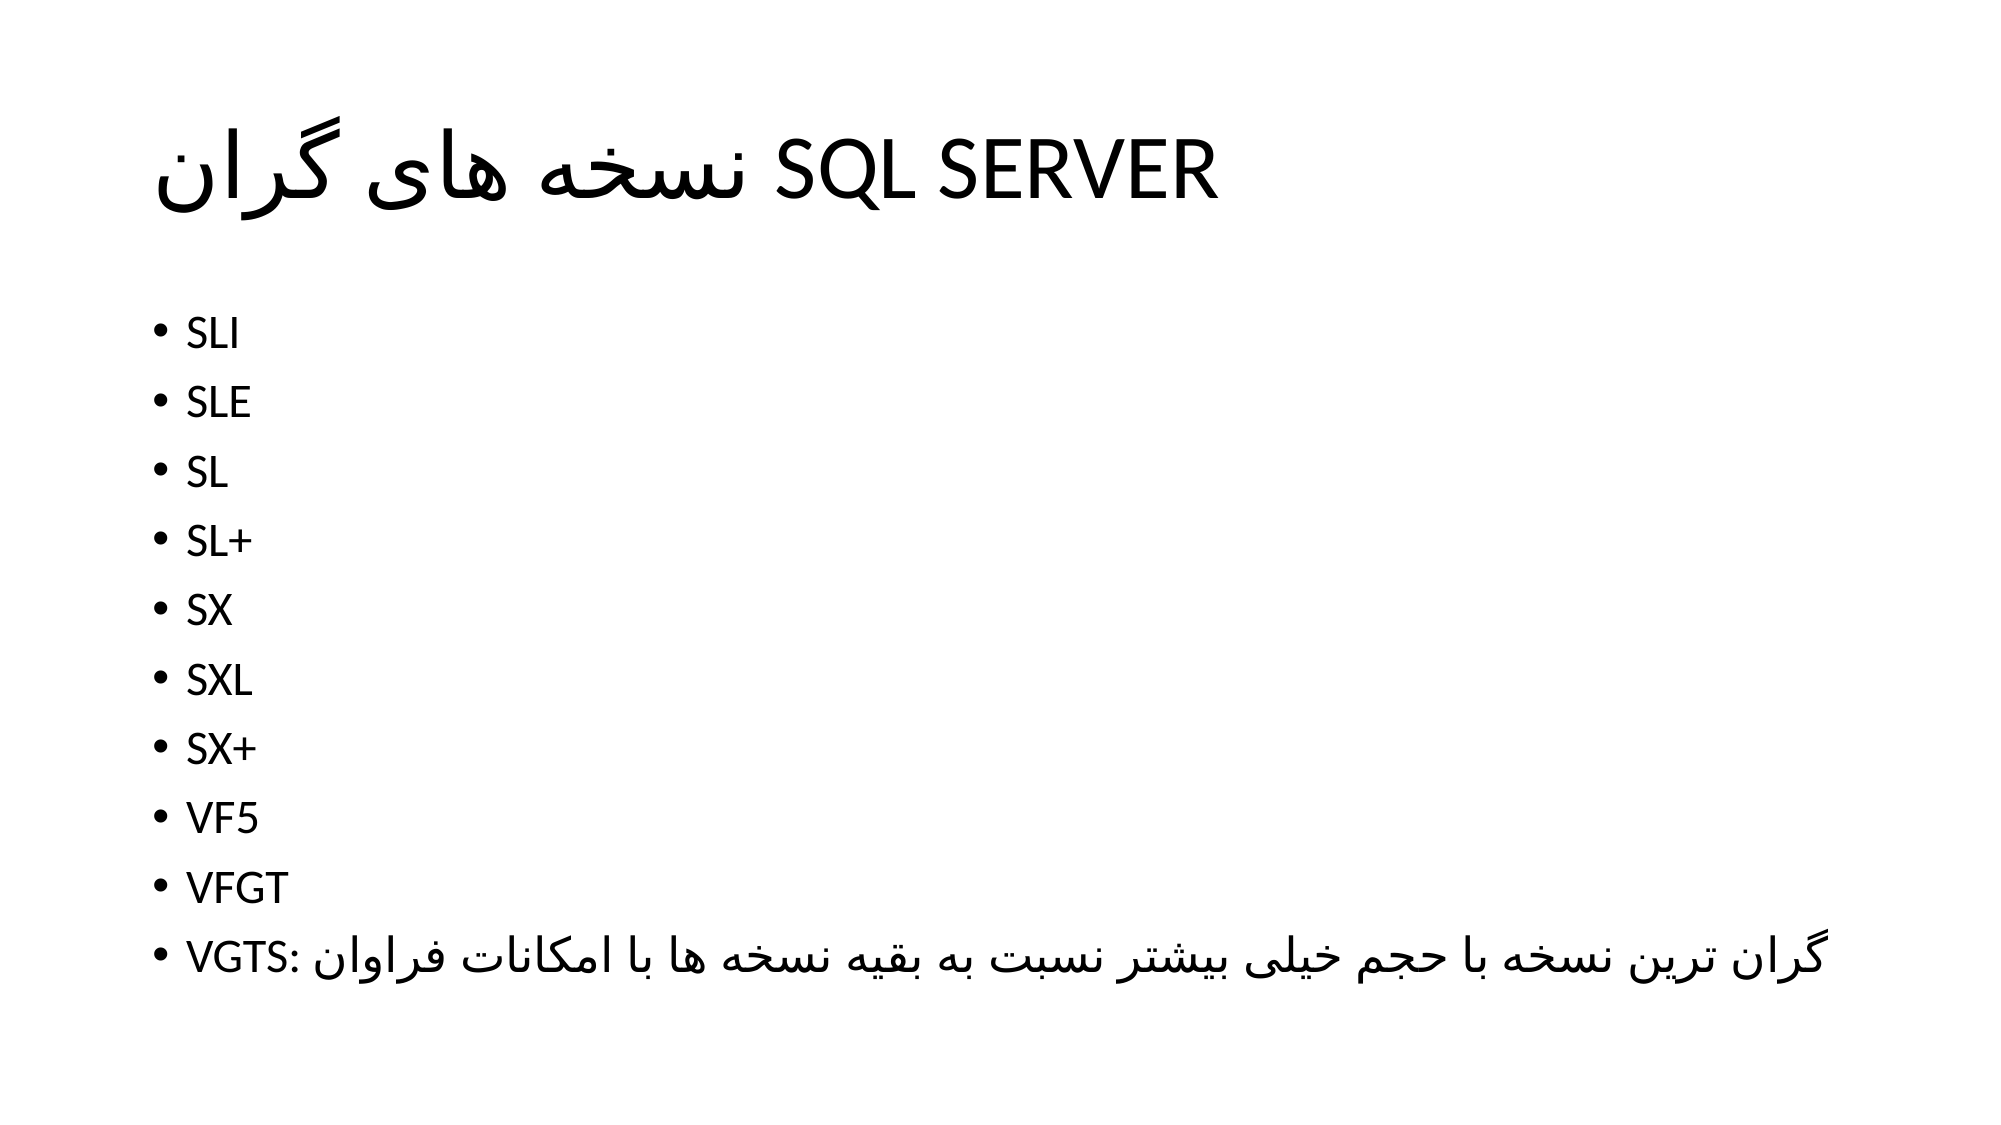

# نسخه های گران SQL SERVER
SLI
SLE
SL
SL+
SX
SXL
SX+
VF5
VFGT
VGTS: گران ترین نسخه با حجم خیلی بیشتر نسبت به بقیه نسخه ها با امکانات فراوان